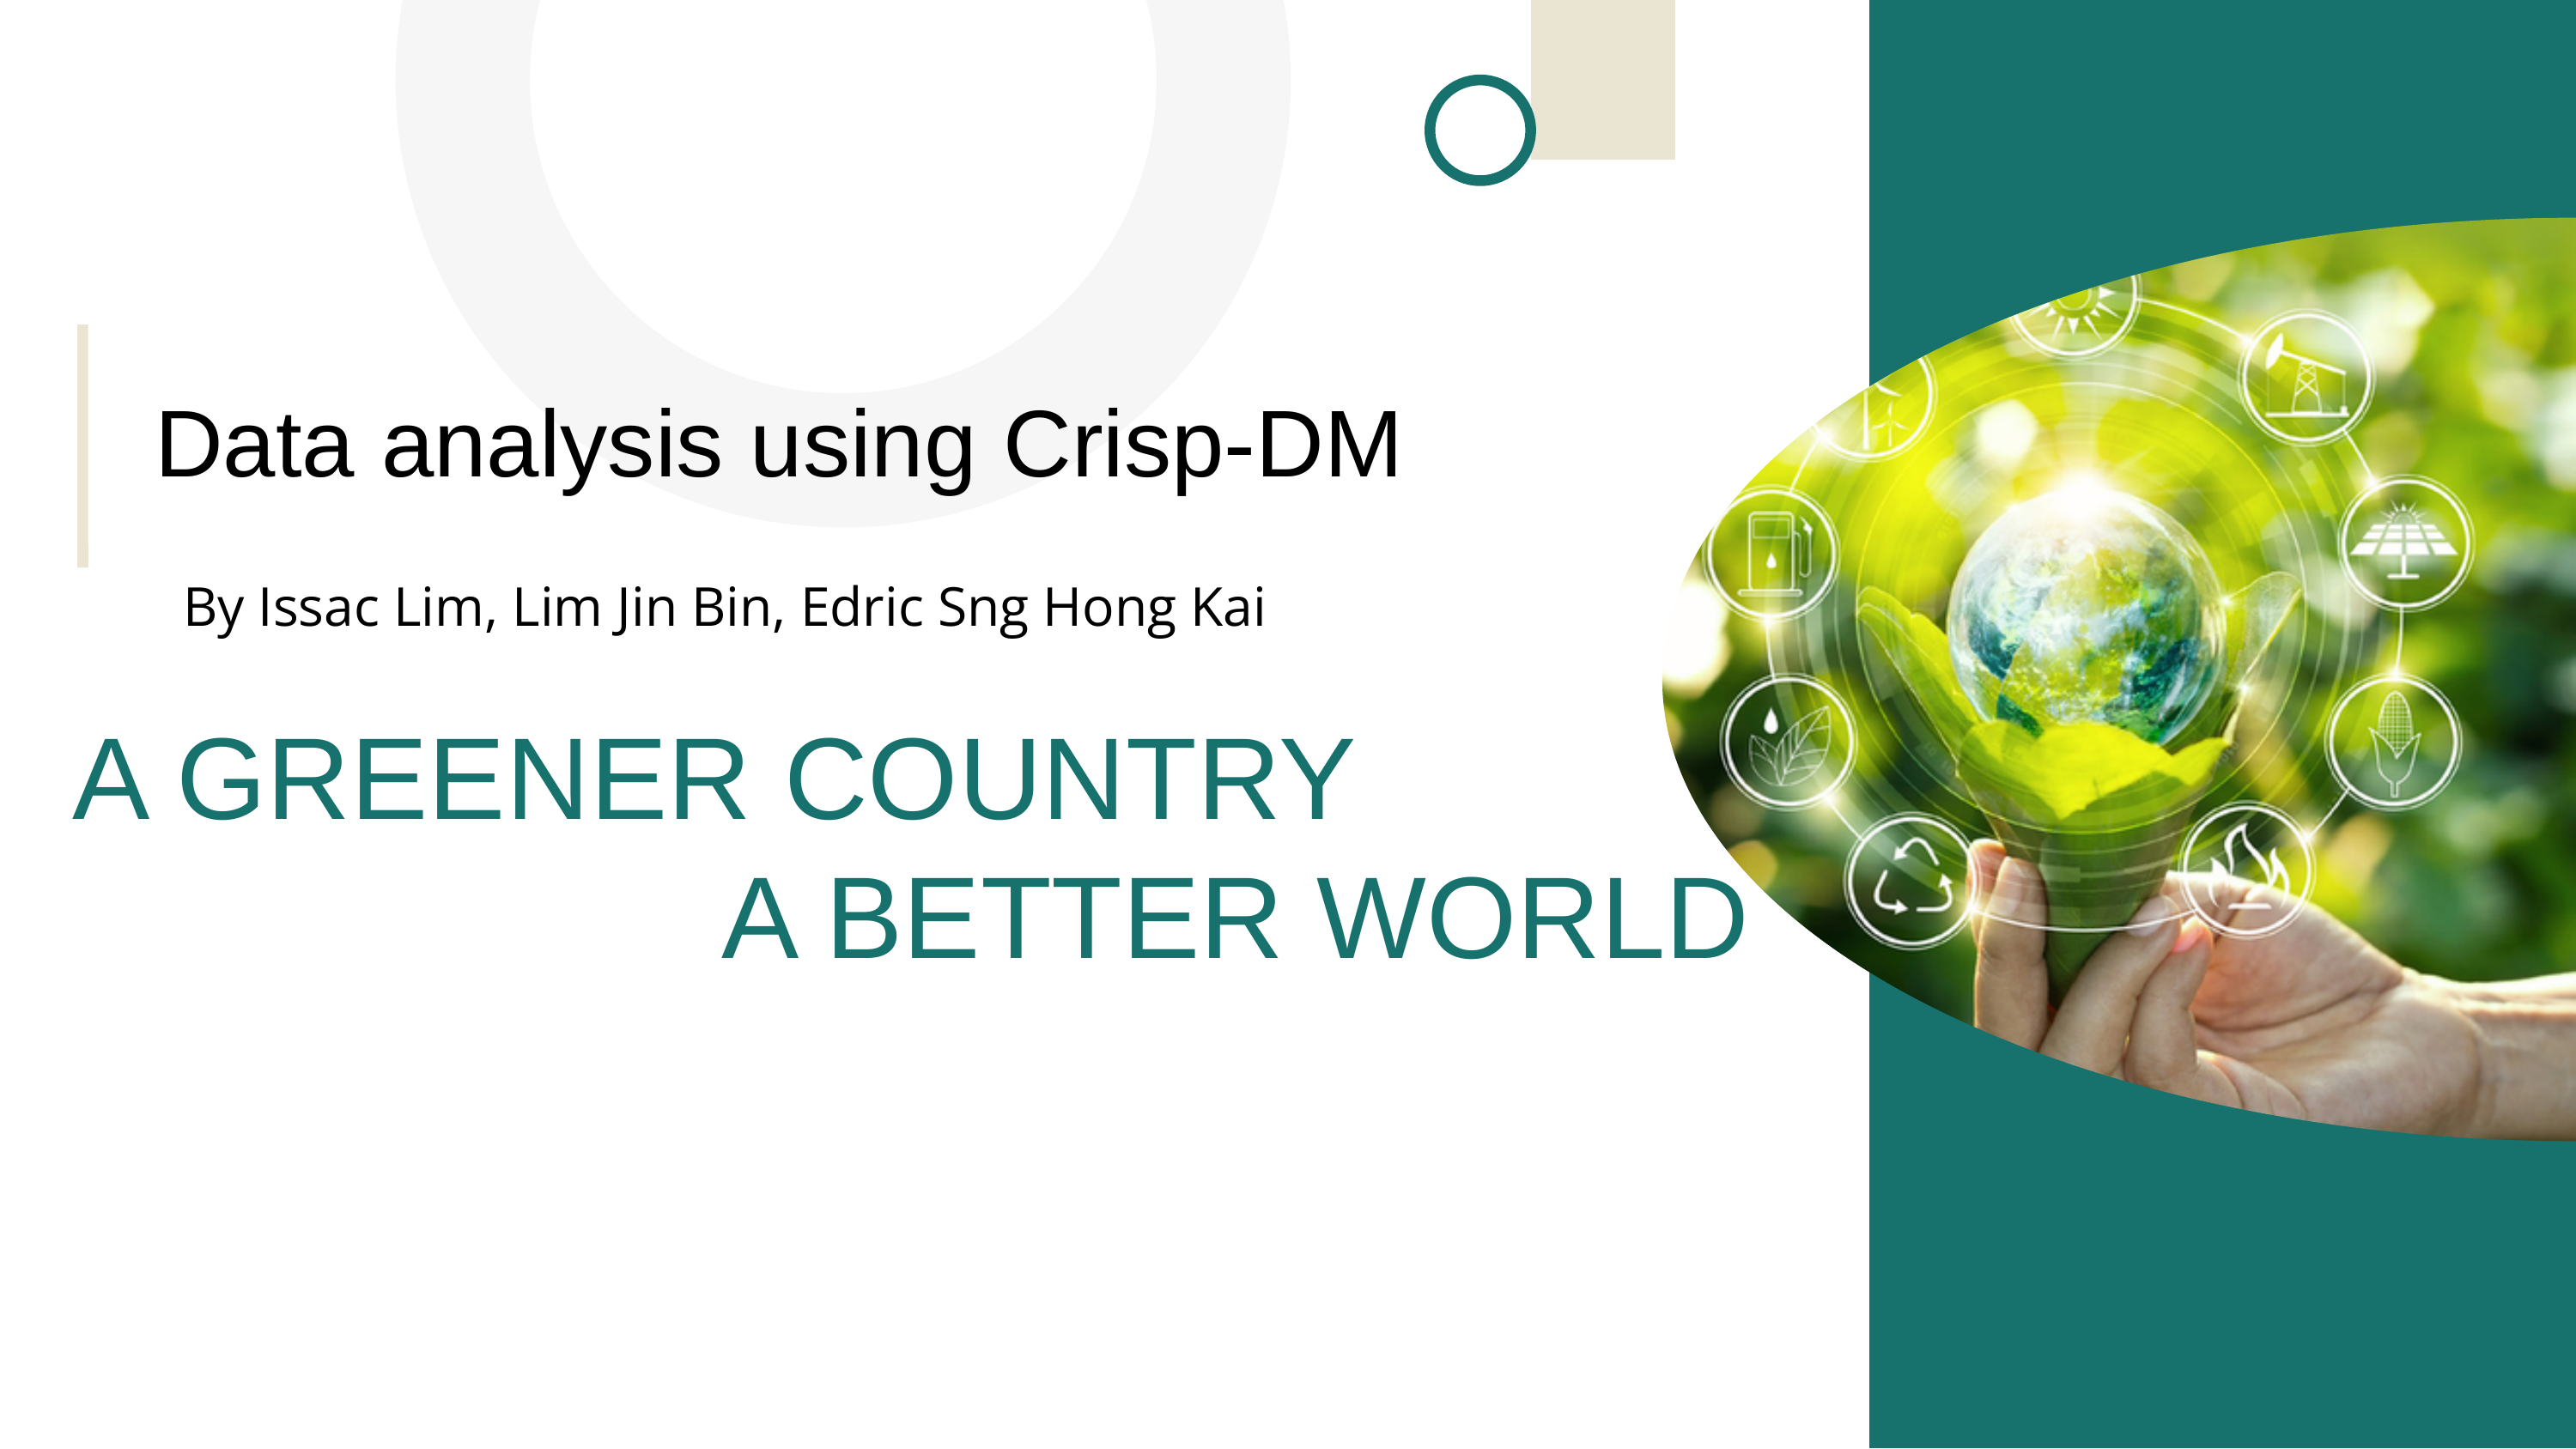

Data analysis using Crisp-DM
By Issac Lim, Lim Jin Bin, Edric Sng Hong Kai
A GREENER COUNTRY
A BETTER WORLD